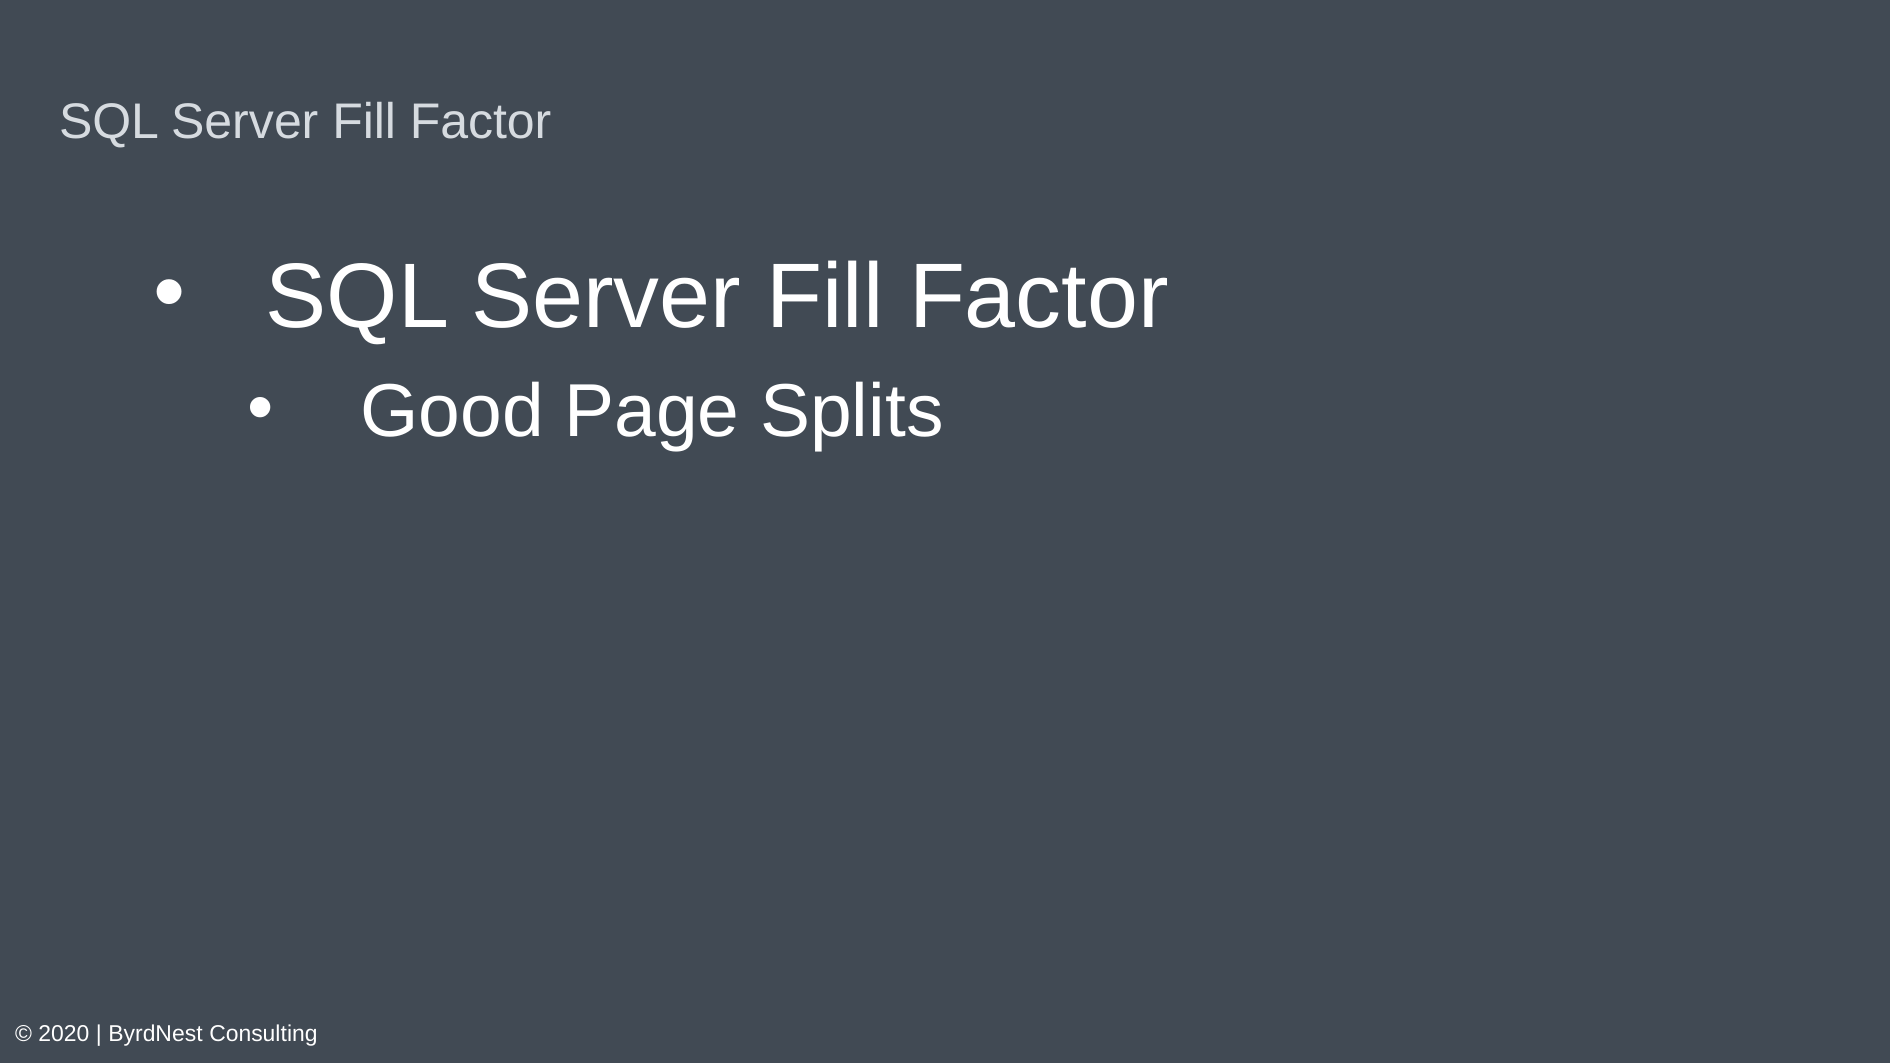

# SQL Server Fill Factor
SQL Server Fill Factor
Good Page Splits

© 2020 | ByrdNest Consulting